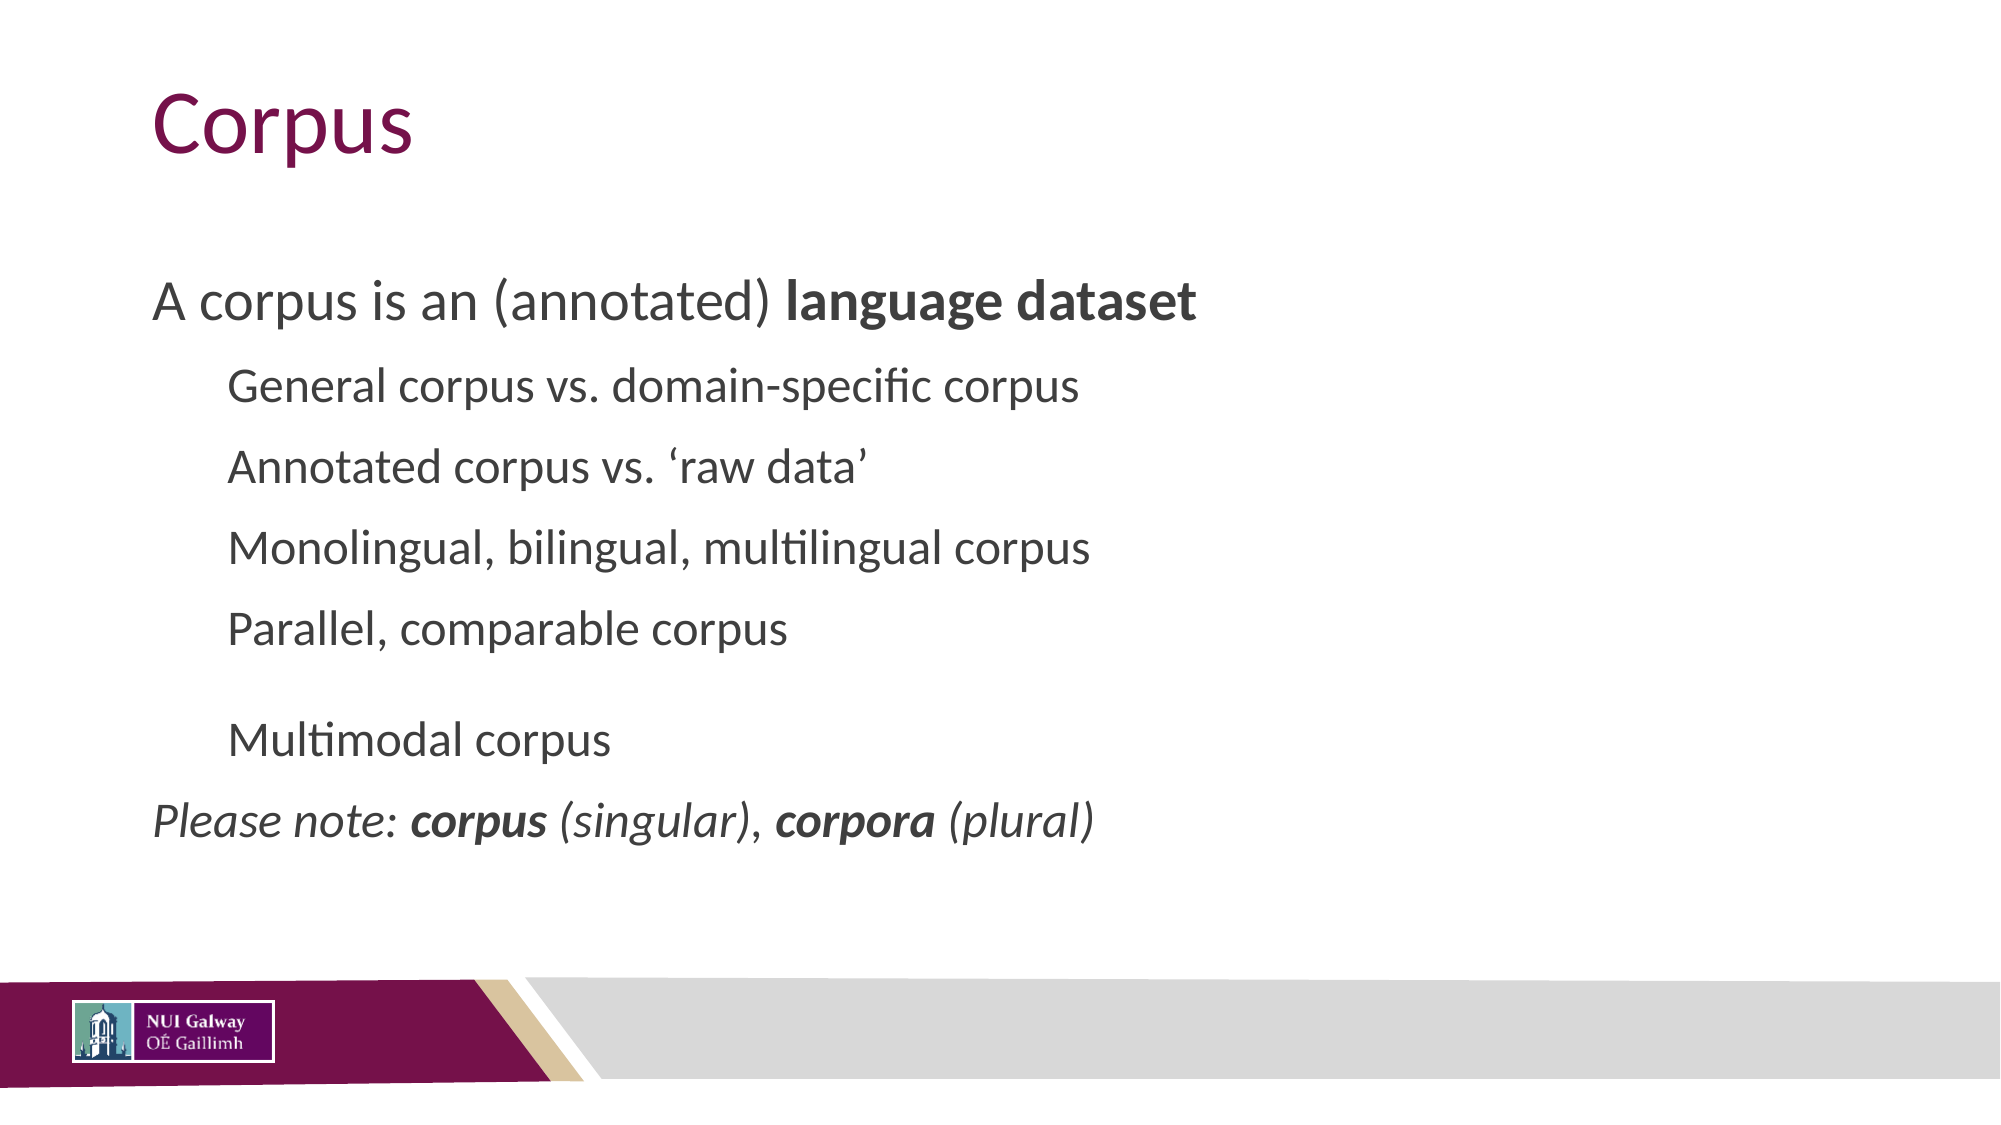

# Corpus
A corpus is an (annotated) language dataset
General corpus vs. domain-specific corpus
Annotated corpus vs. ‘raw data’
Monolingual, bilingual, multilingual corpus
Parallel, comparable corpus
Multimodal corpus
Please note: corpus (singular), corpora (plural)